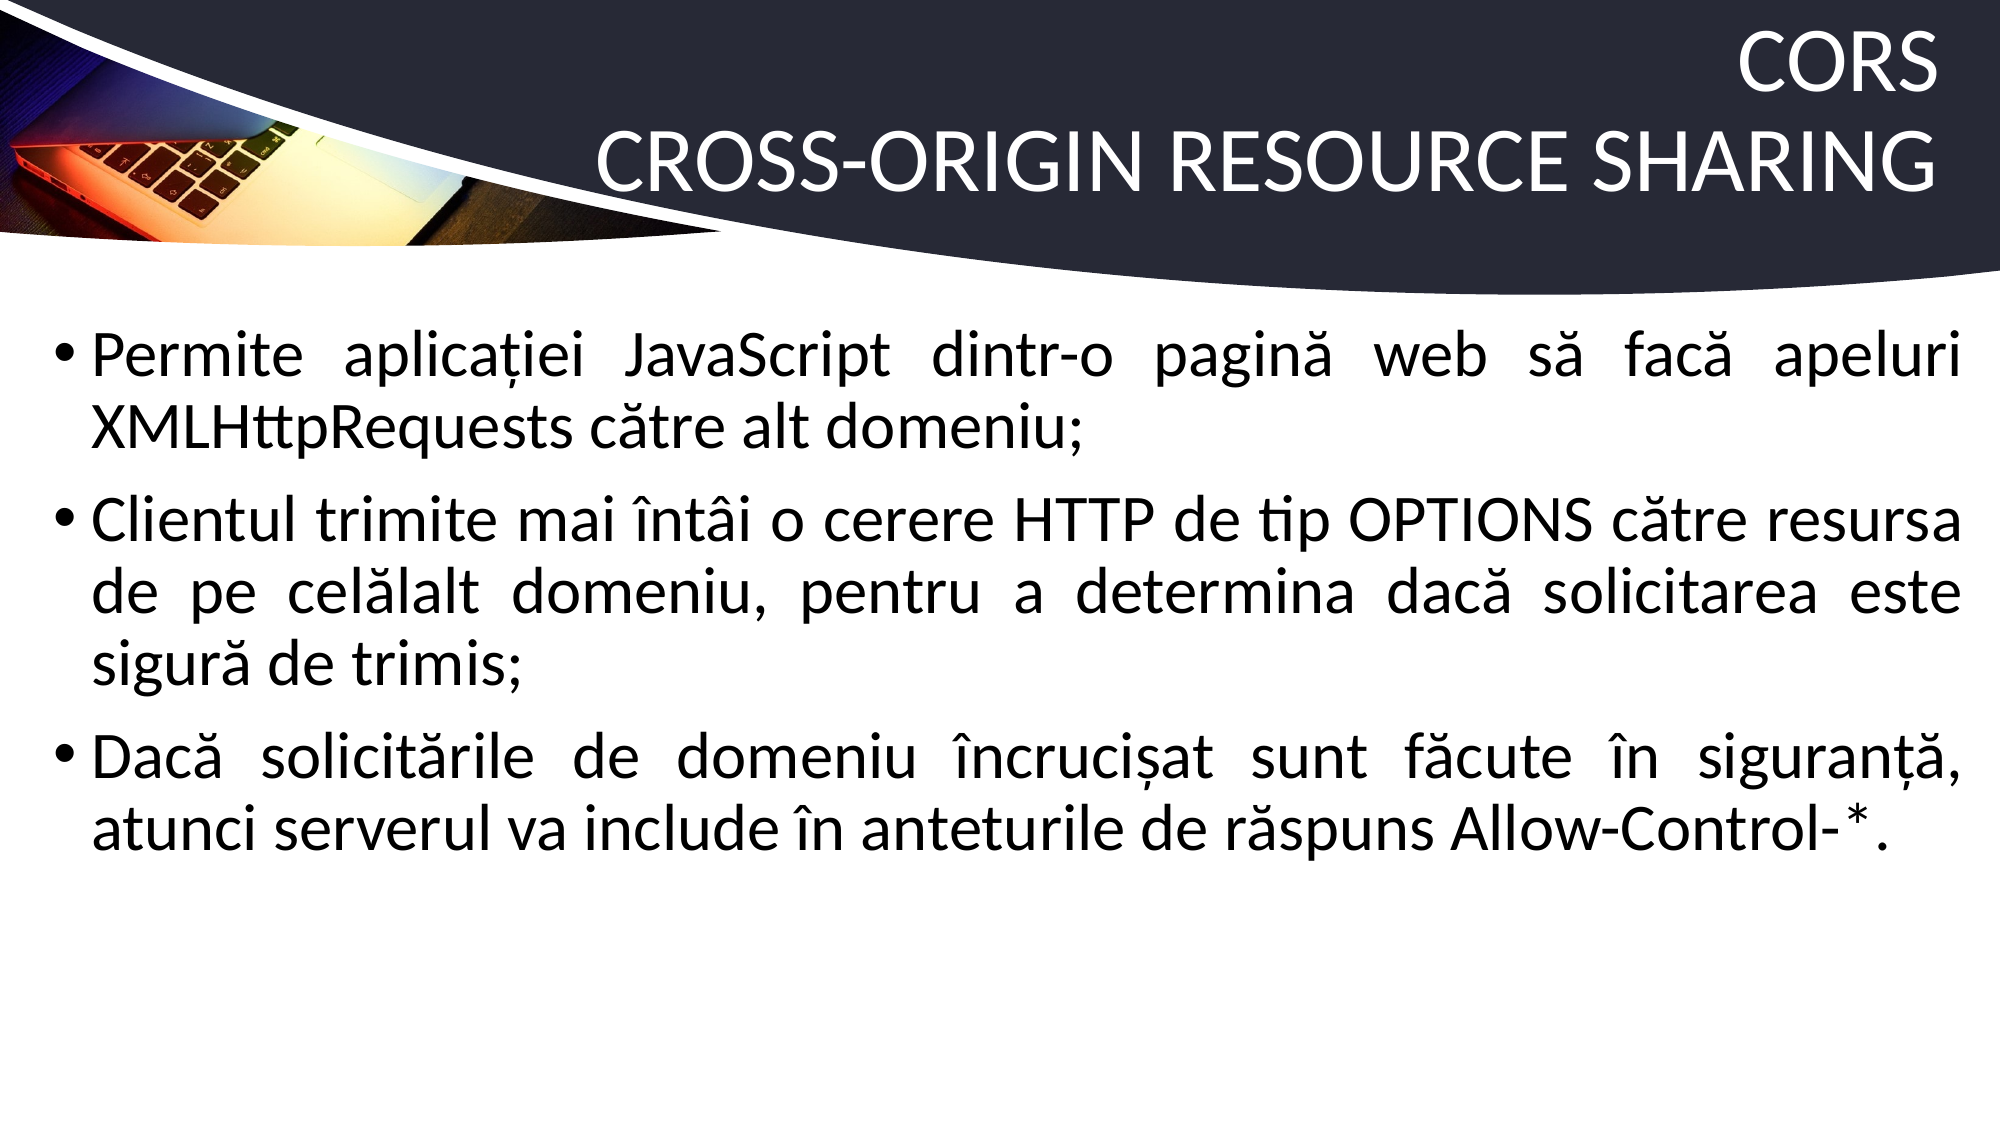

# CORS Cross-origin Resource Sharing
Permite aplicației JavaScript dintr-o pagină web să facă apeluri XMLHttpRequests către alt domeniu;
Clientul trimite mai întâi o cerere HTTP de tip OPTIONS către resursa de pe celălalt domeniu, pentru a determina dacă solicitarea este sigură de trimis;
Dacă solicitările de domeniu încrucișat sunt făcute în siguranță, atunci serverul va include în anteturile de răspuns Allow-Control-*.